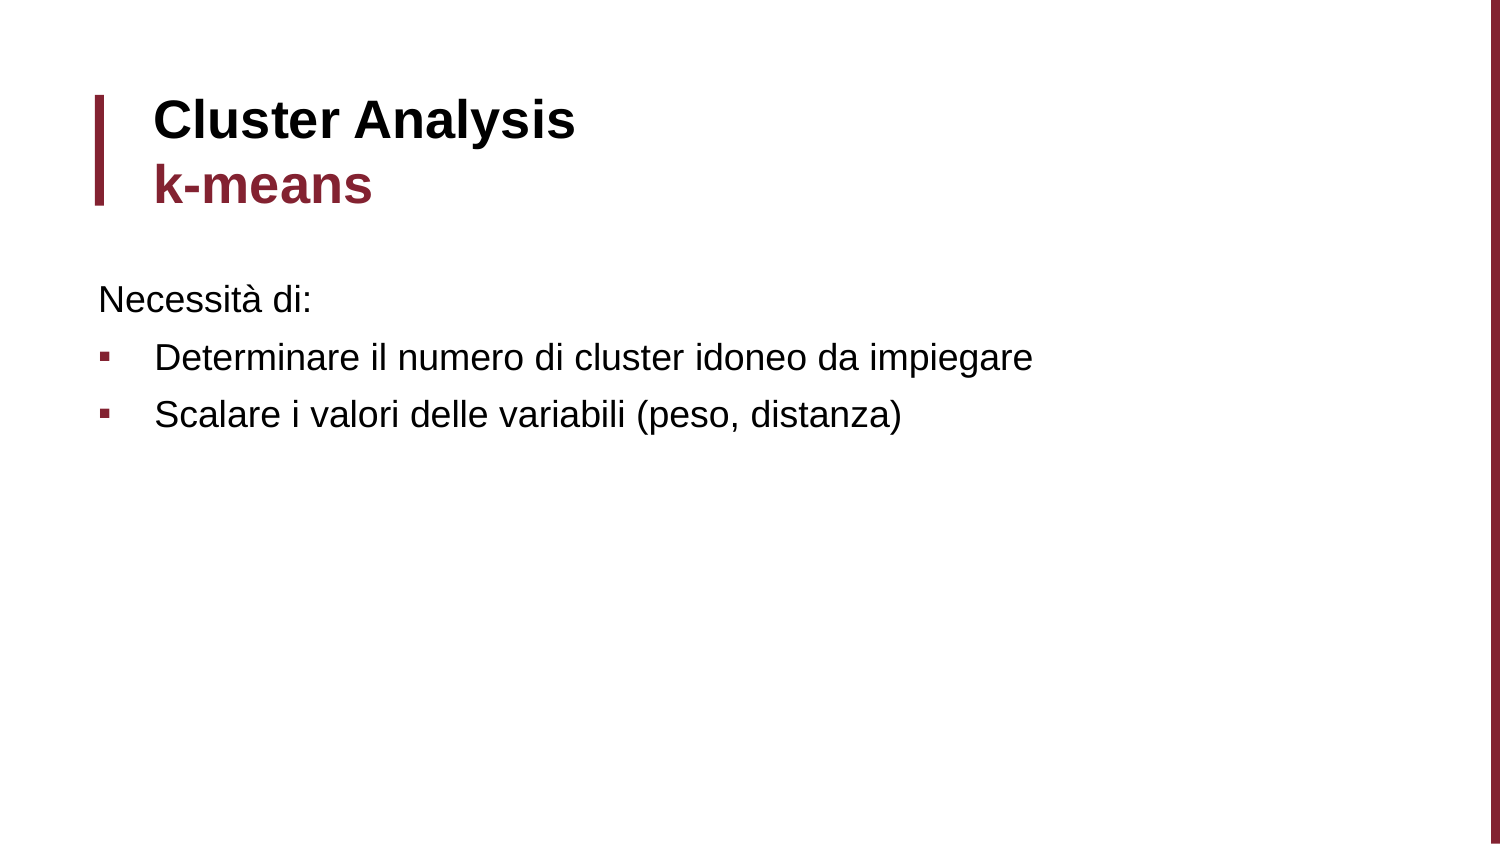

# Cluster Analysis k-means
Necessità di:
Determinare il numero di cluster idoneo da impiegare
Scalare i valori delle variabili (peso, distanza)